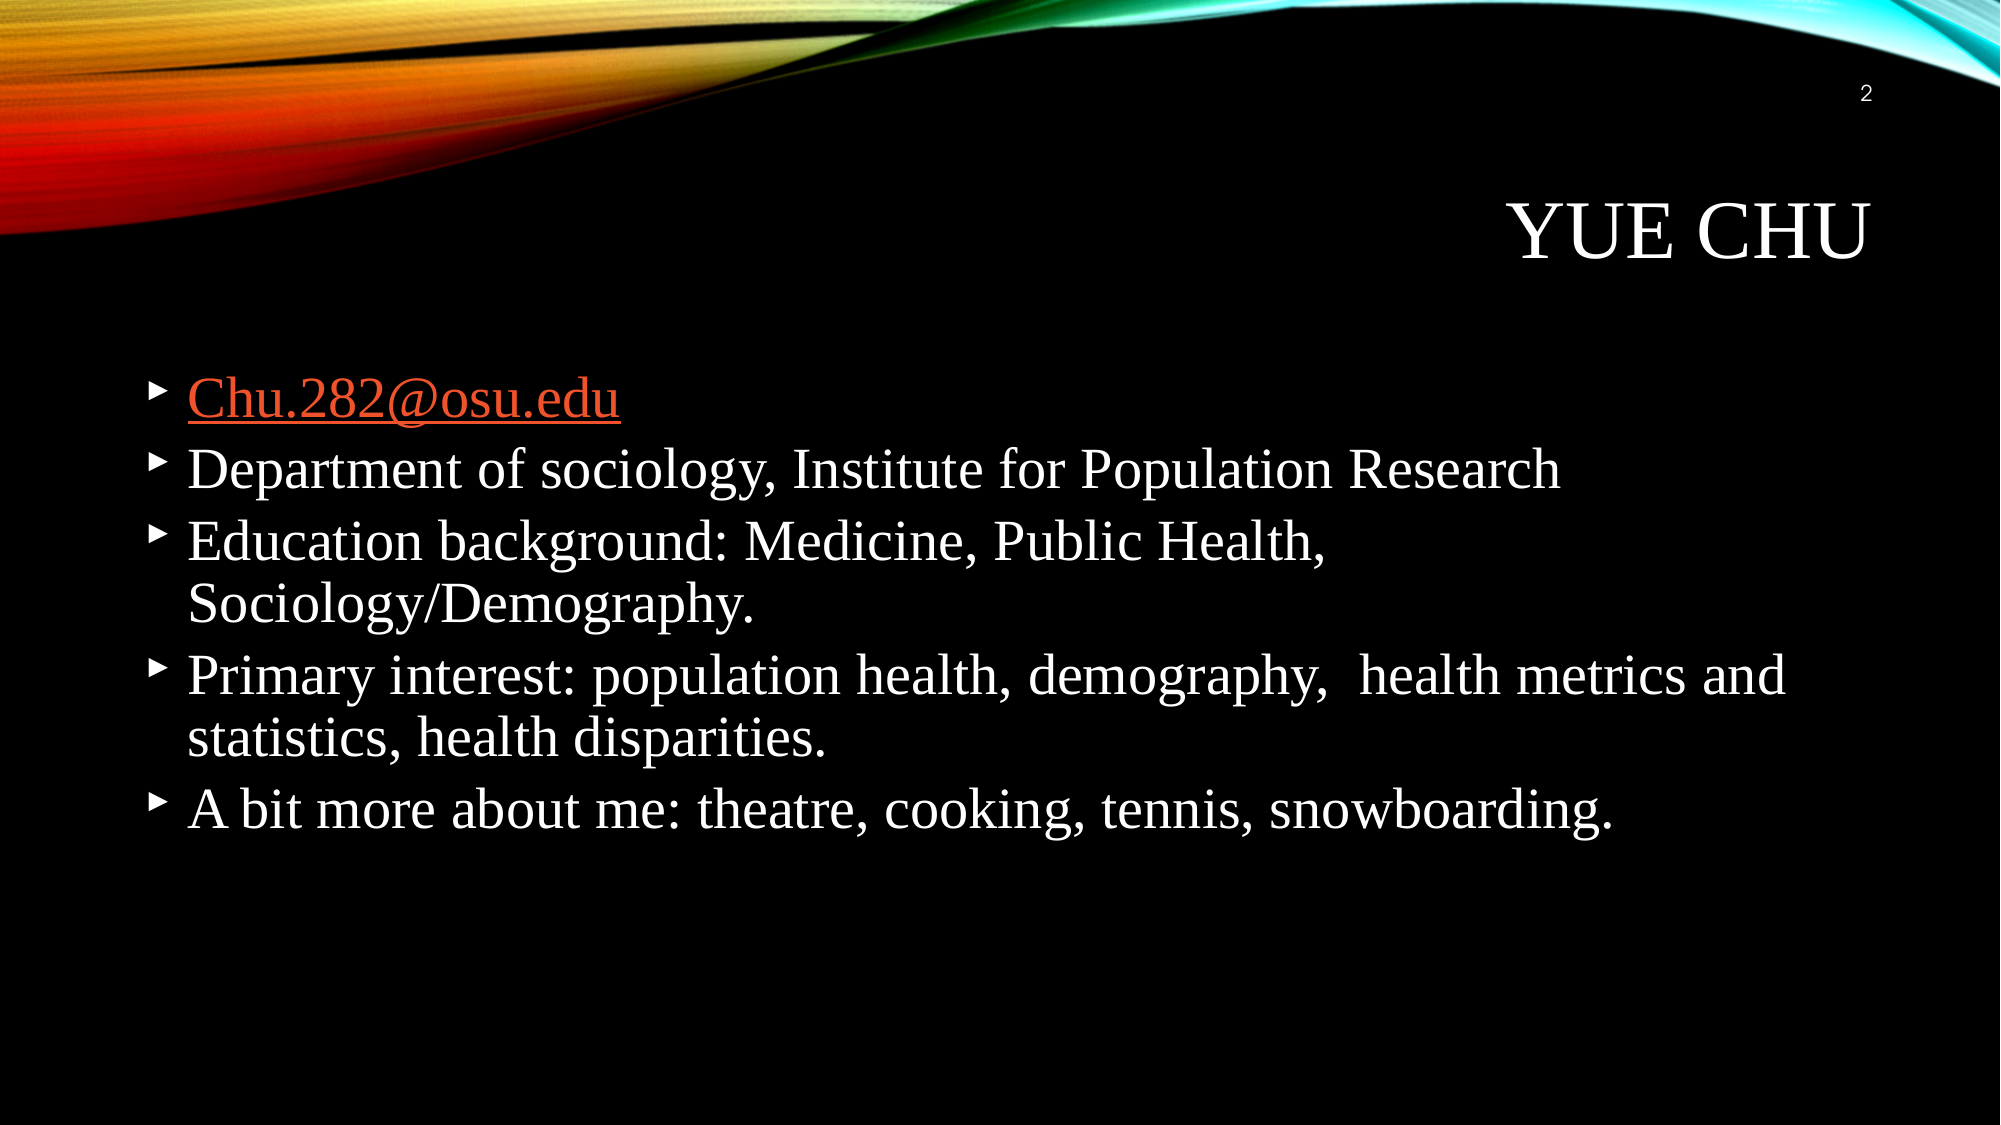

2
# Yue Chu
Chu.282@osu.edu
Department of sociology, Institute for Population Research
Education background: Medicine, Public Health, Sociology/Demography.
Primary interest: population health, demography,  health metrics and statistics, health disparities.
A bit more about me: theatre, cooking, tennis, snowboarding.